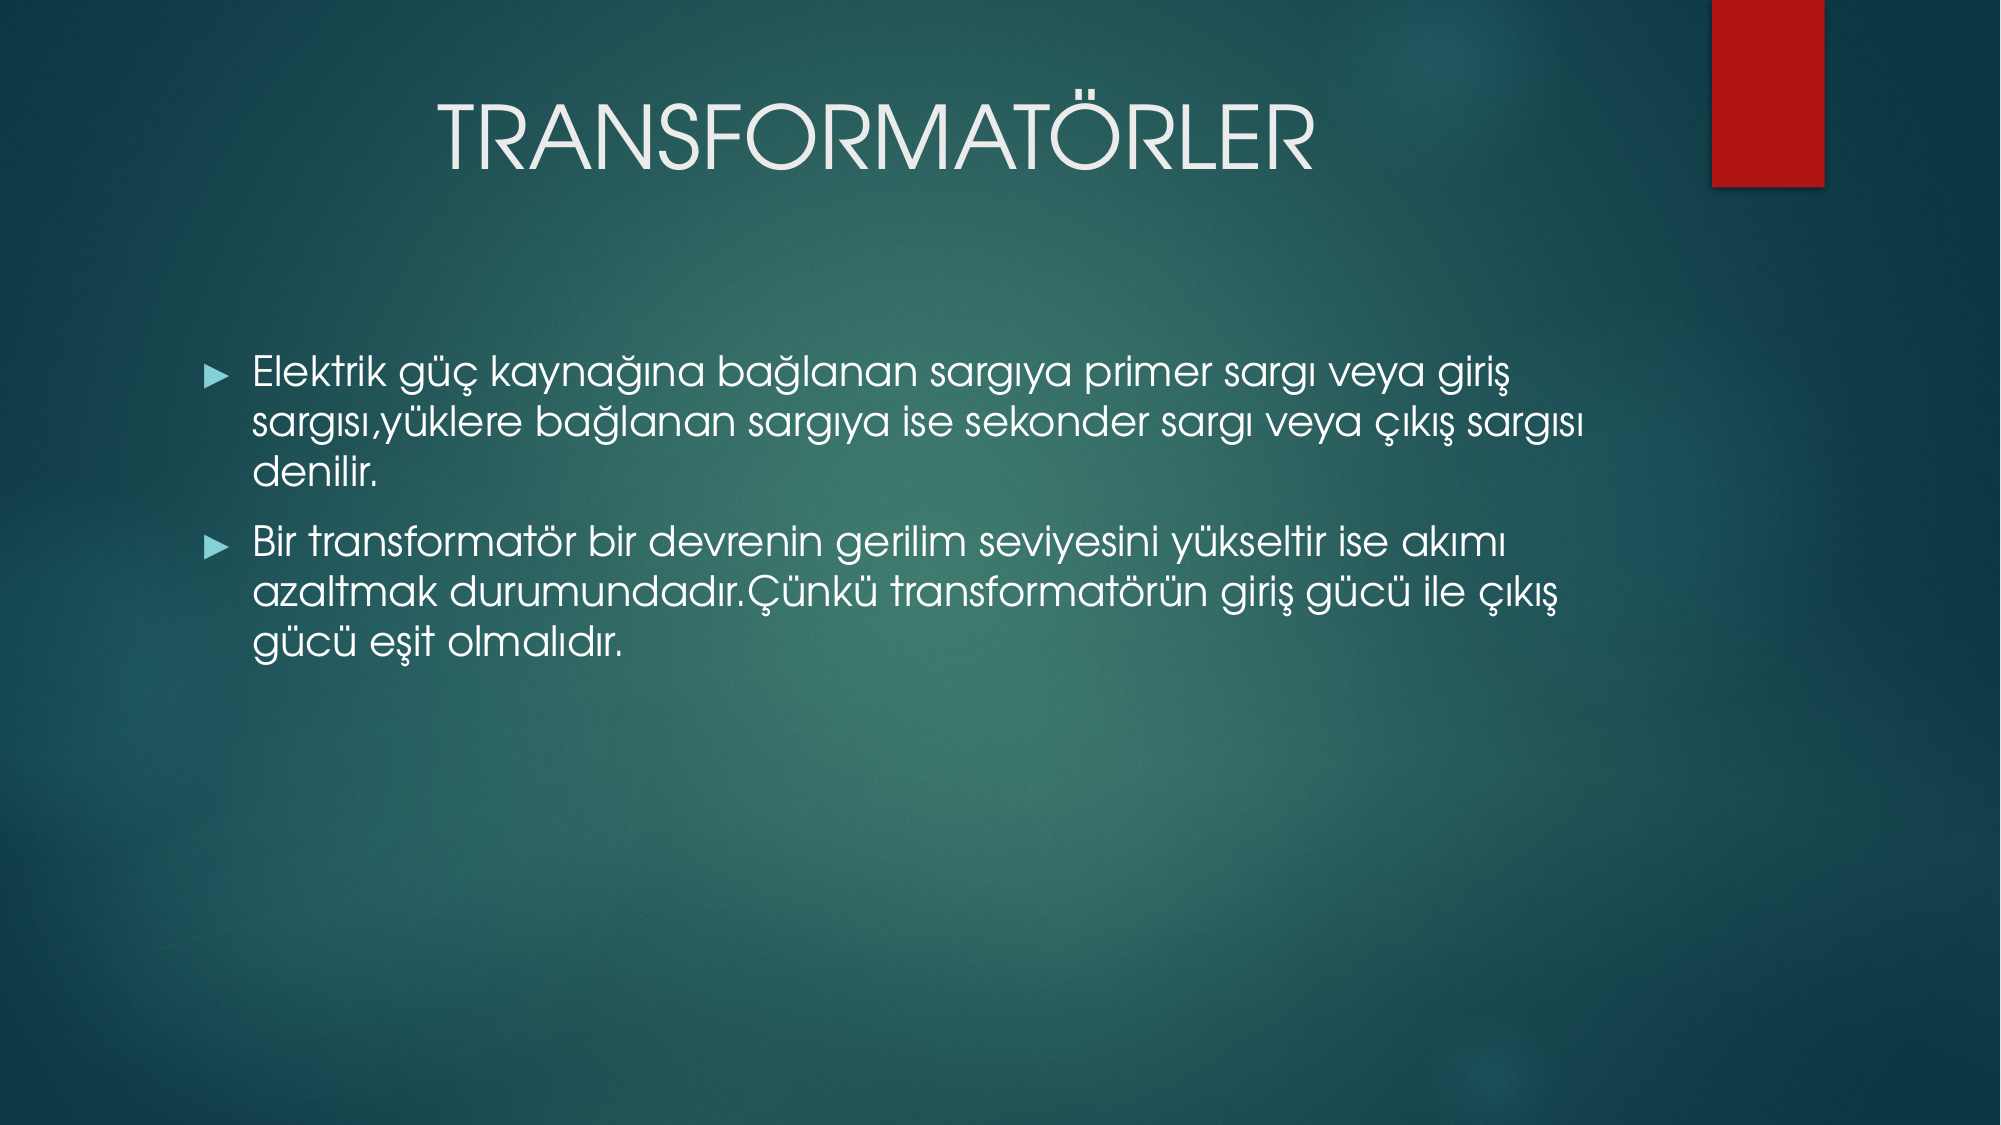

# TRANSFORMATÖRLER
Elektrik güç kaynağına bağlanan sargıya primer sargı veya giriş sargısı,yüklere bağlanan sargıya ise sekonder sargı veya çıkış sargısı denilir.
Bir transformatör bir devrenin gerilim seviyesini yükseltir ise akımı azaltmak durumundadır.Çünkü transformatörün giriş gücü ile çıkış gücü eşit olmalıdır.